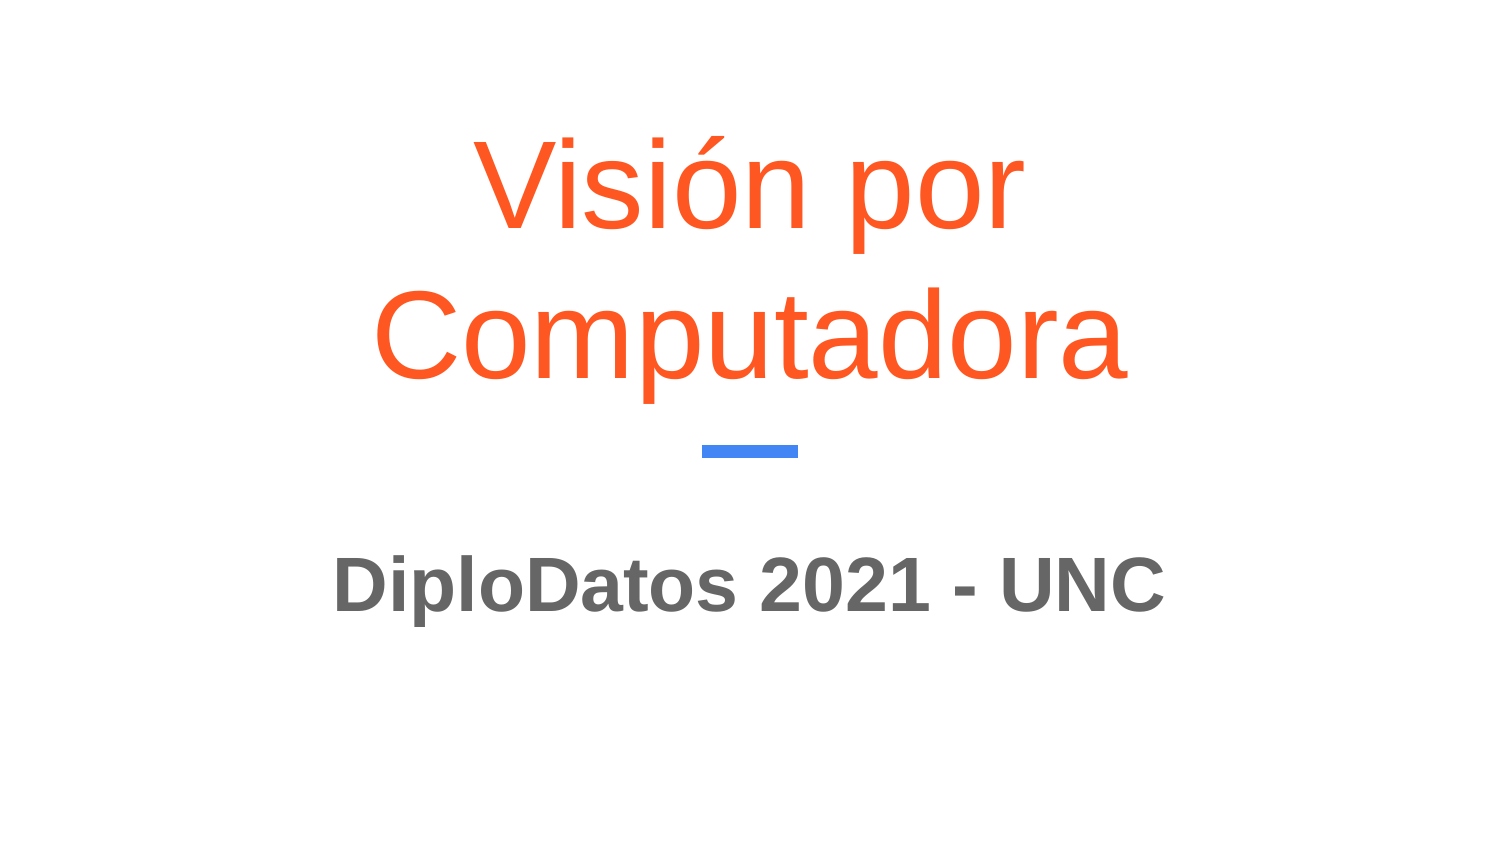

# Visión por
Computadora
DiploDatos 2021 - UNC